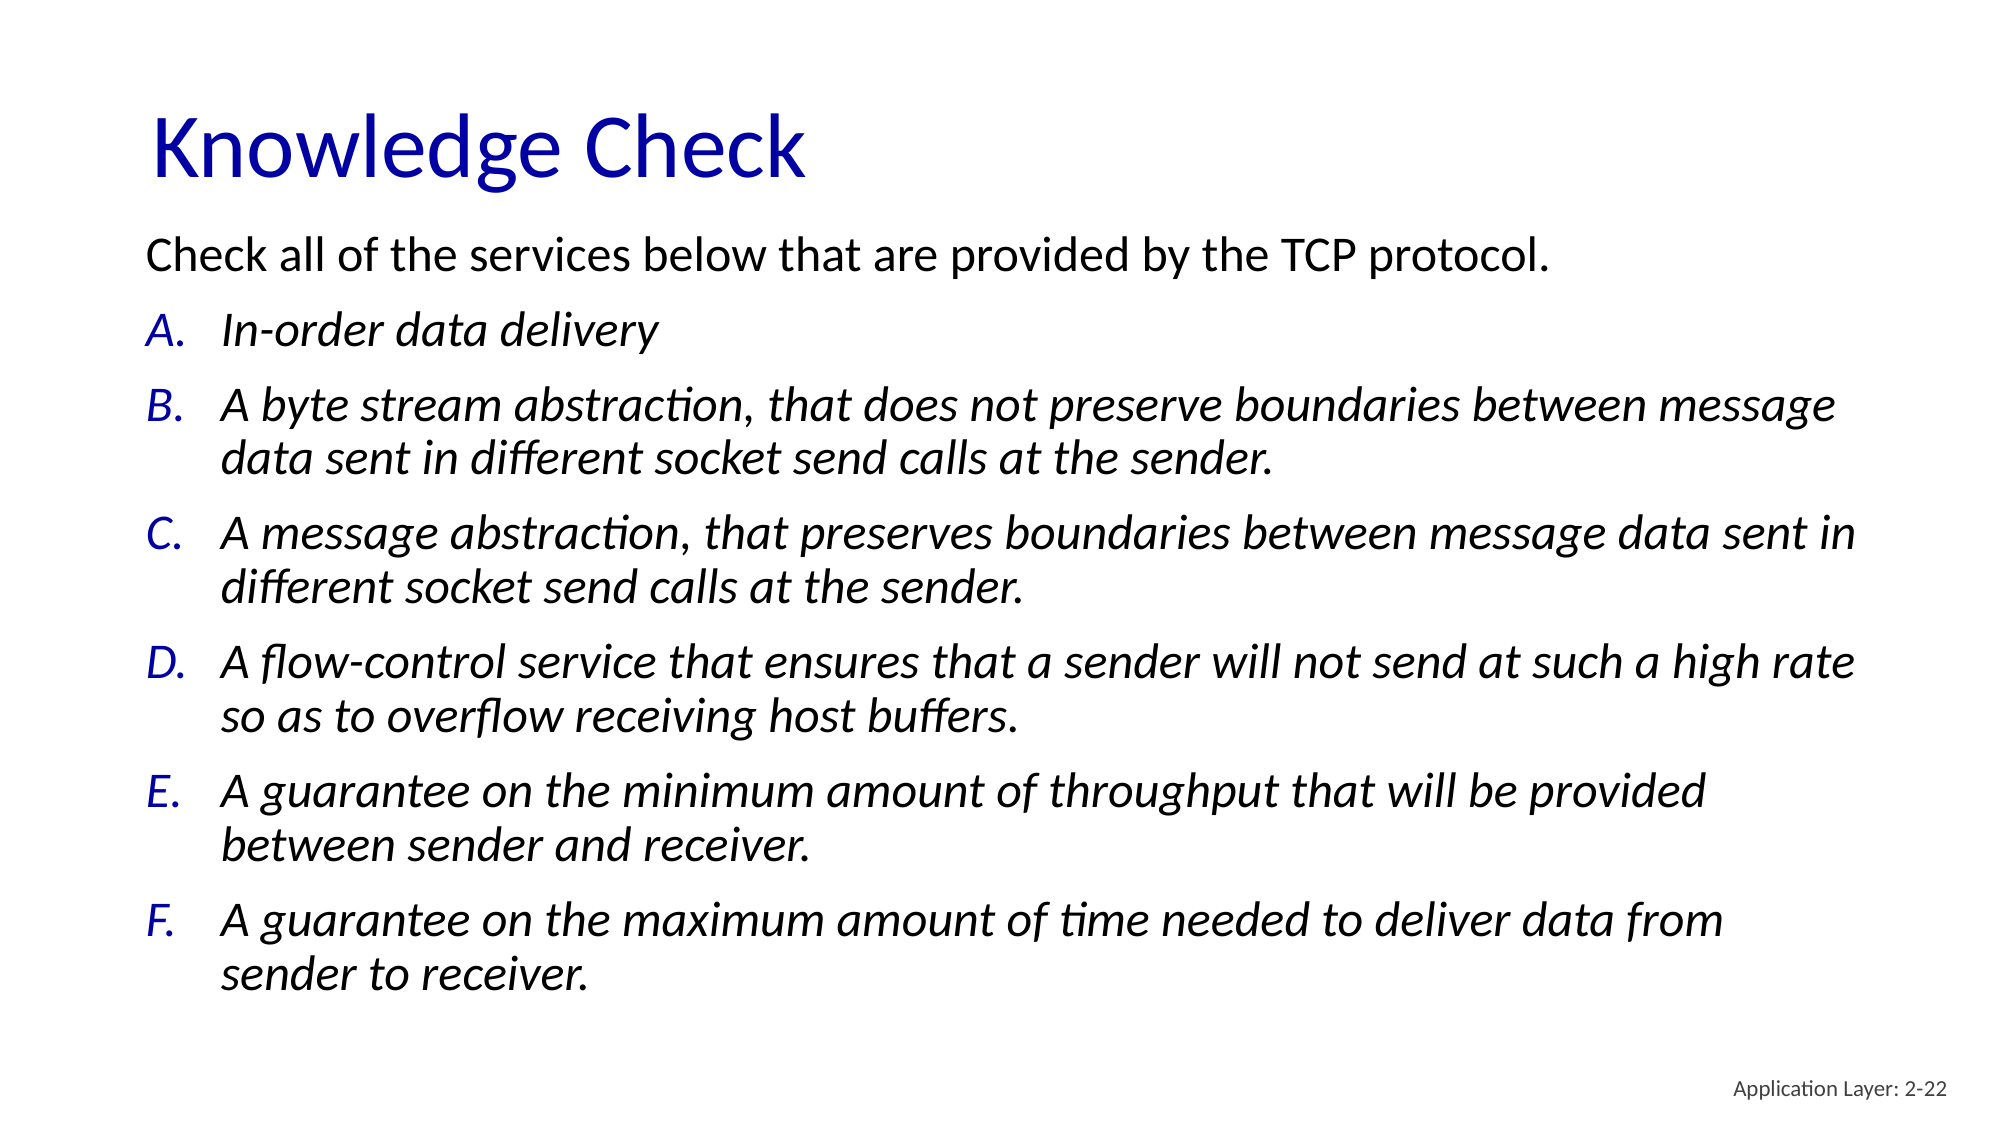

# Knowledge Check
Check all of the services below that are provided by the TCP protocol.
In-order data delivery
A byte stream abstraction, that does not preserve boundaries between message data sent in different socket send calls at the sender.
A message abstraction, that preserves boundaries between message data sent in different socket send calls at the sender.
A flow-control service that ensures that a sender will not send at such a high rate so as to overflow receiving host buffers.
A guarantee on the minimum amount of throughput that will be provided between sender and receiver.
A guarantee on the maximum amount of time needed to deliver data from sender to receiver.

Application Layer: 2-22